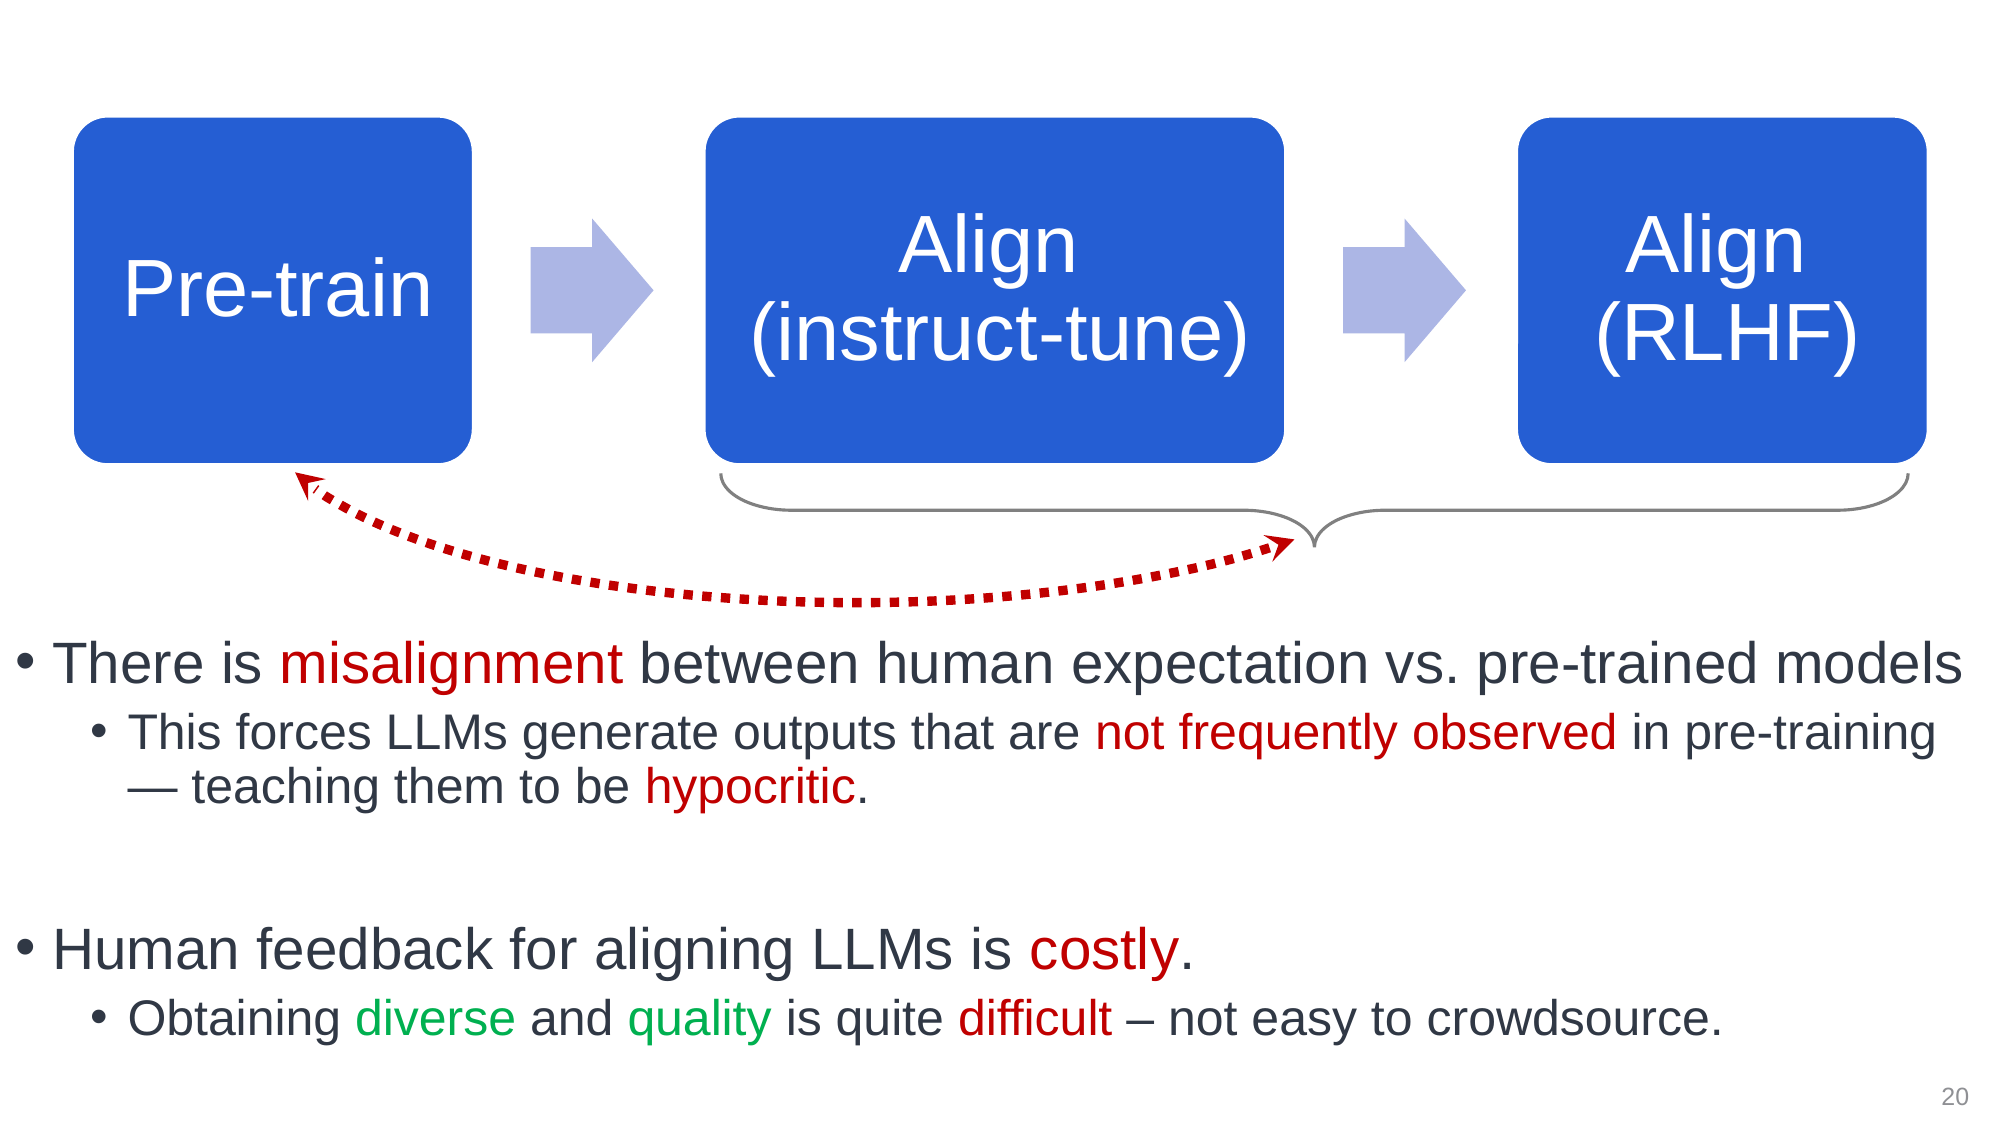

Pre-train

Align
(instruct-tune)

Align
(RLHF)
#

There is misalignment between human expectation vs. pre-trained models
This forces LLMs generate outputs that are not frequently observed in pre-training — teaching them to be hypocritic.

Human feedback for aligning LLMs is costly.
Obtaining diverse and quality is quite difficult – not easy to crowdsource.
20